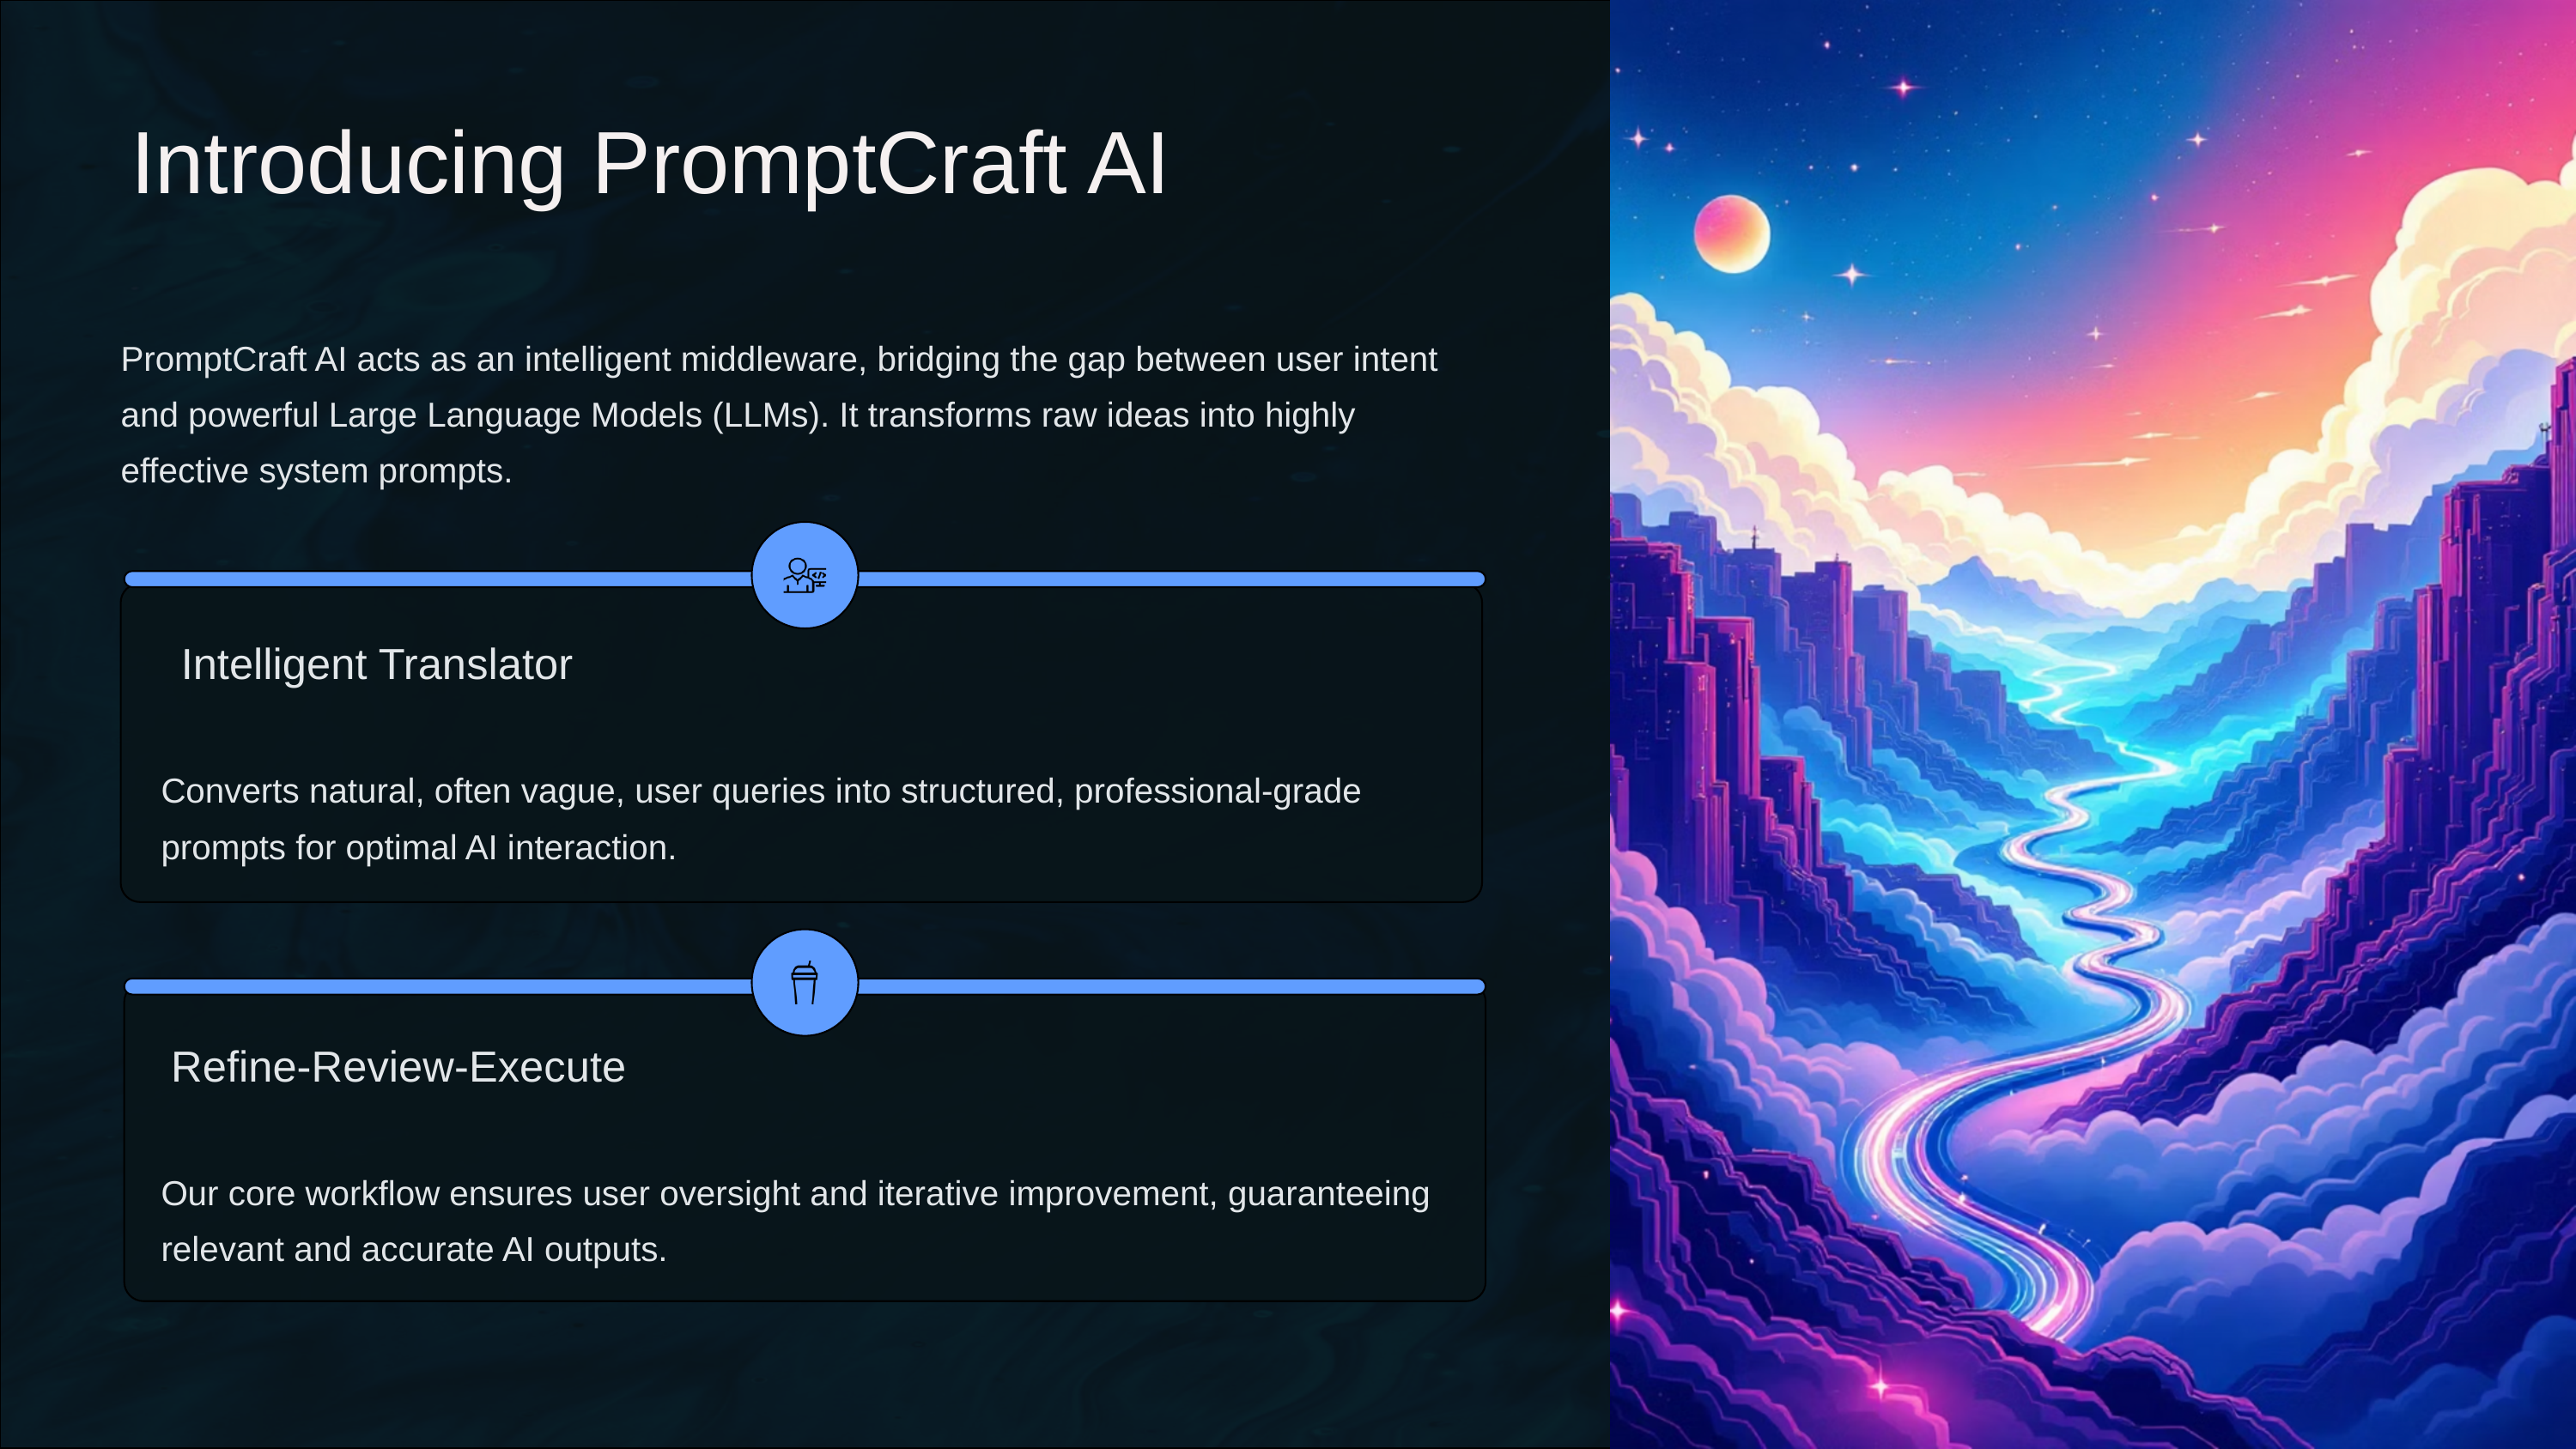

Introducing PromptCraft AI
PromptCraft AI acts as an intelligent middleware, bridging the gap between user intent and powerful Large Language Models (LLMs). It transforms raw ideas into highly effective system prompts.

Intelligent Translator
Converts natural, often vague, user queries into structured, professional-grade prompts for optimal AI interaction.

Refine-Review-Execute
Our core workflow ensures user oversight and iterative improvement, guaranteeing relevant and accurate AI outputs.